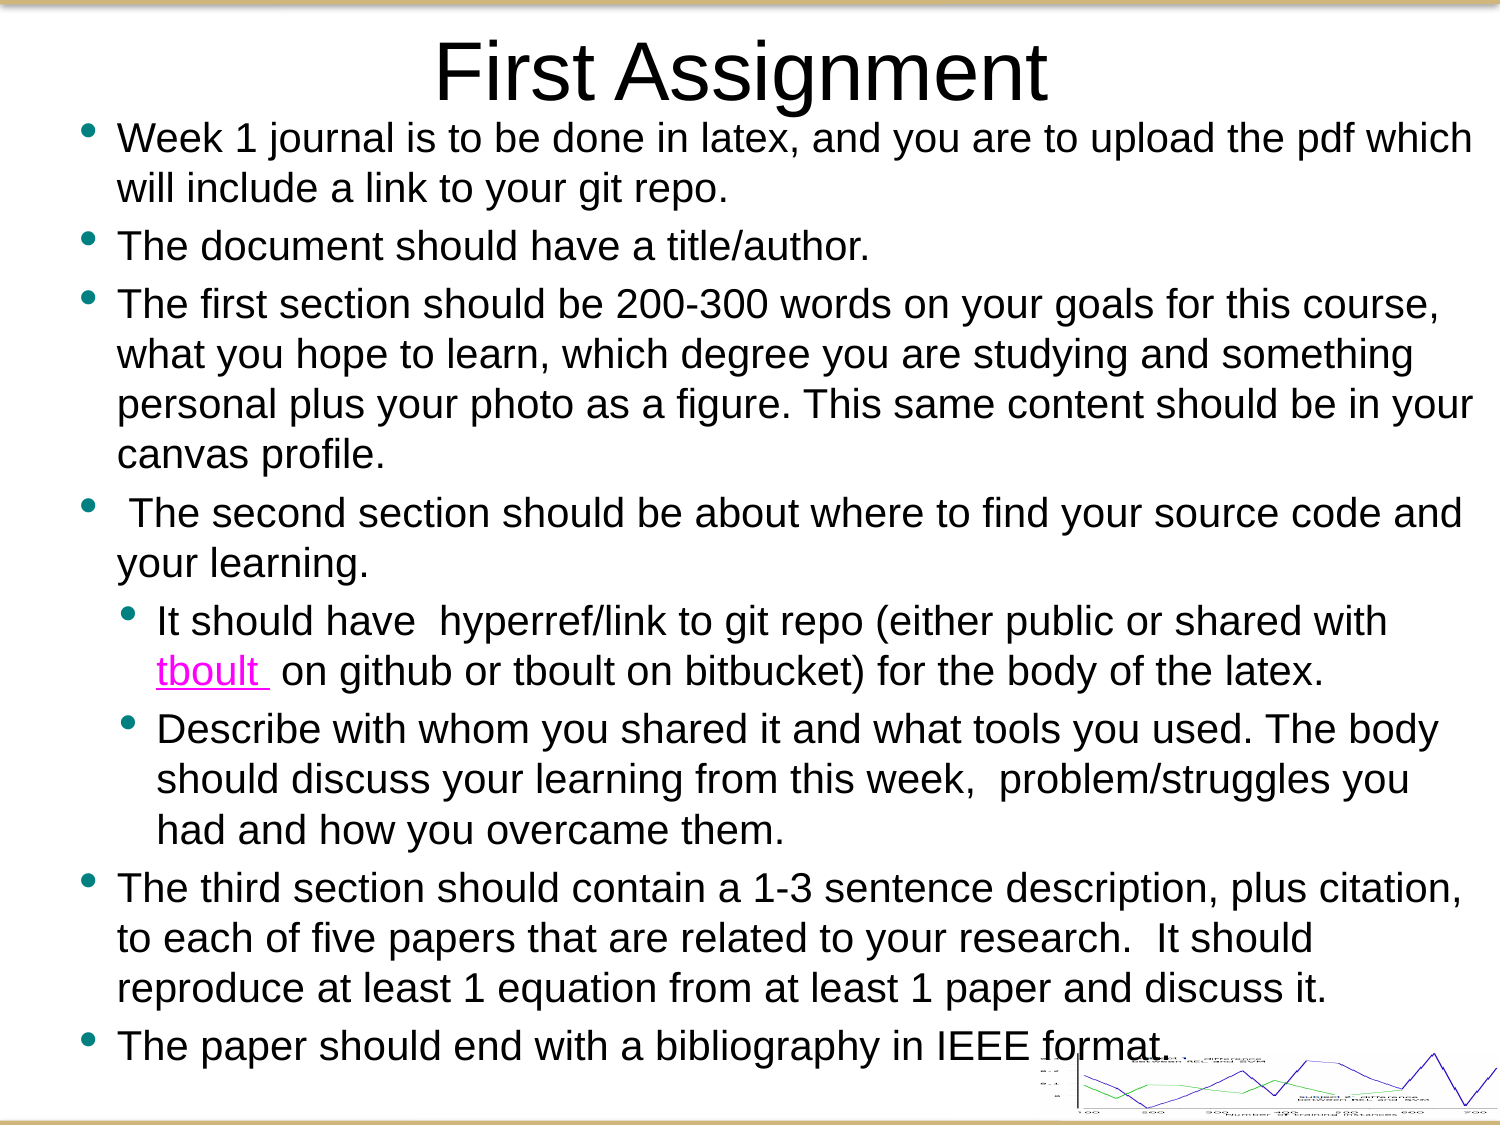

First Assignment
Week 1 journal is to be done in latex, and you are to upload the pdf which will include a link to your git repo.
The document should have a title/author.
The first section should be 200-300 words on your goals for this course, what you hope to learn, which degree you are studying and something personal plus your photo as a figure. This same content should be in your canvas profile.
 The second section should be about where to find your source code and your learning.
It should have  hyperref/link to git repo (either public or shared with tboult  on github or tboult on bitbucket) for the body of the latex.
Describe with whom you shared it and what tools you used. The body should discuss your learning from this week,  problem/struggles you had and how you overcame them.
The third section should contain a 1-3 sentence description, plus citation, to each of five papers that are related to your research.  It should reproduce at least 1 equation from at least 1 paper and discuss it.
The paper should end with a bibliography in IEEE format.